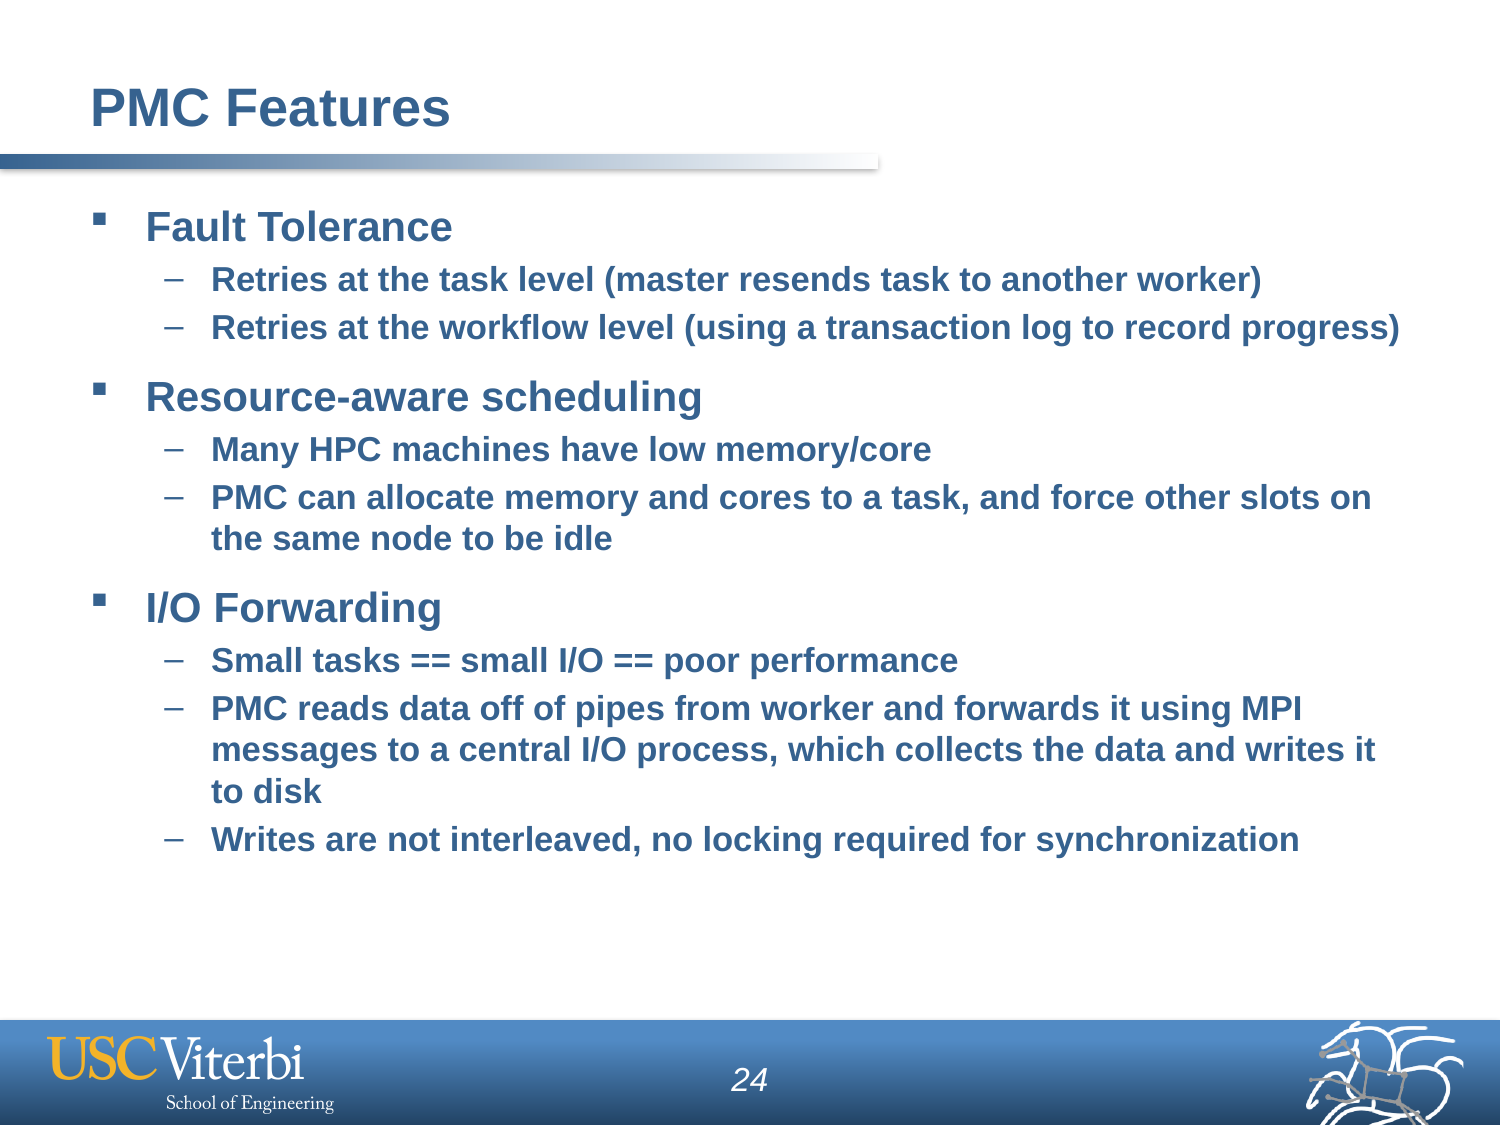

# PMC Features
Fault Tolerance
Retries at the task level (master resends task to another worker)
Retries at the workflow level (using a transaction log to record progress)
Resource-aware scheduling
Many HPC machines have low memory/core
PMC can allocate memory and cores to a task, and force other slots on the same node to be idle
I/O Forwarding
Small tasks == small I/O == poor performance
PMC reads data off of pipes from worker and forwards it using MPI messages to a central I/O process, which collects the data and writes it to disk
Writes are not interleaved, no locking required for synchronization